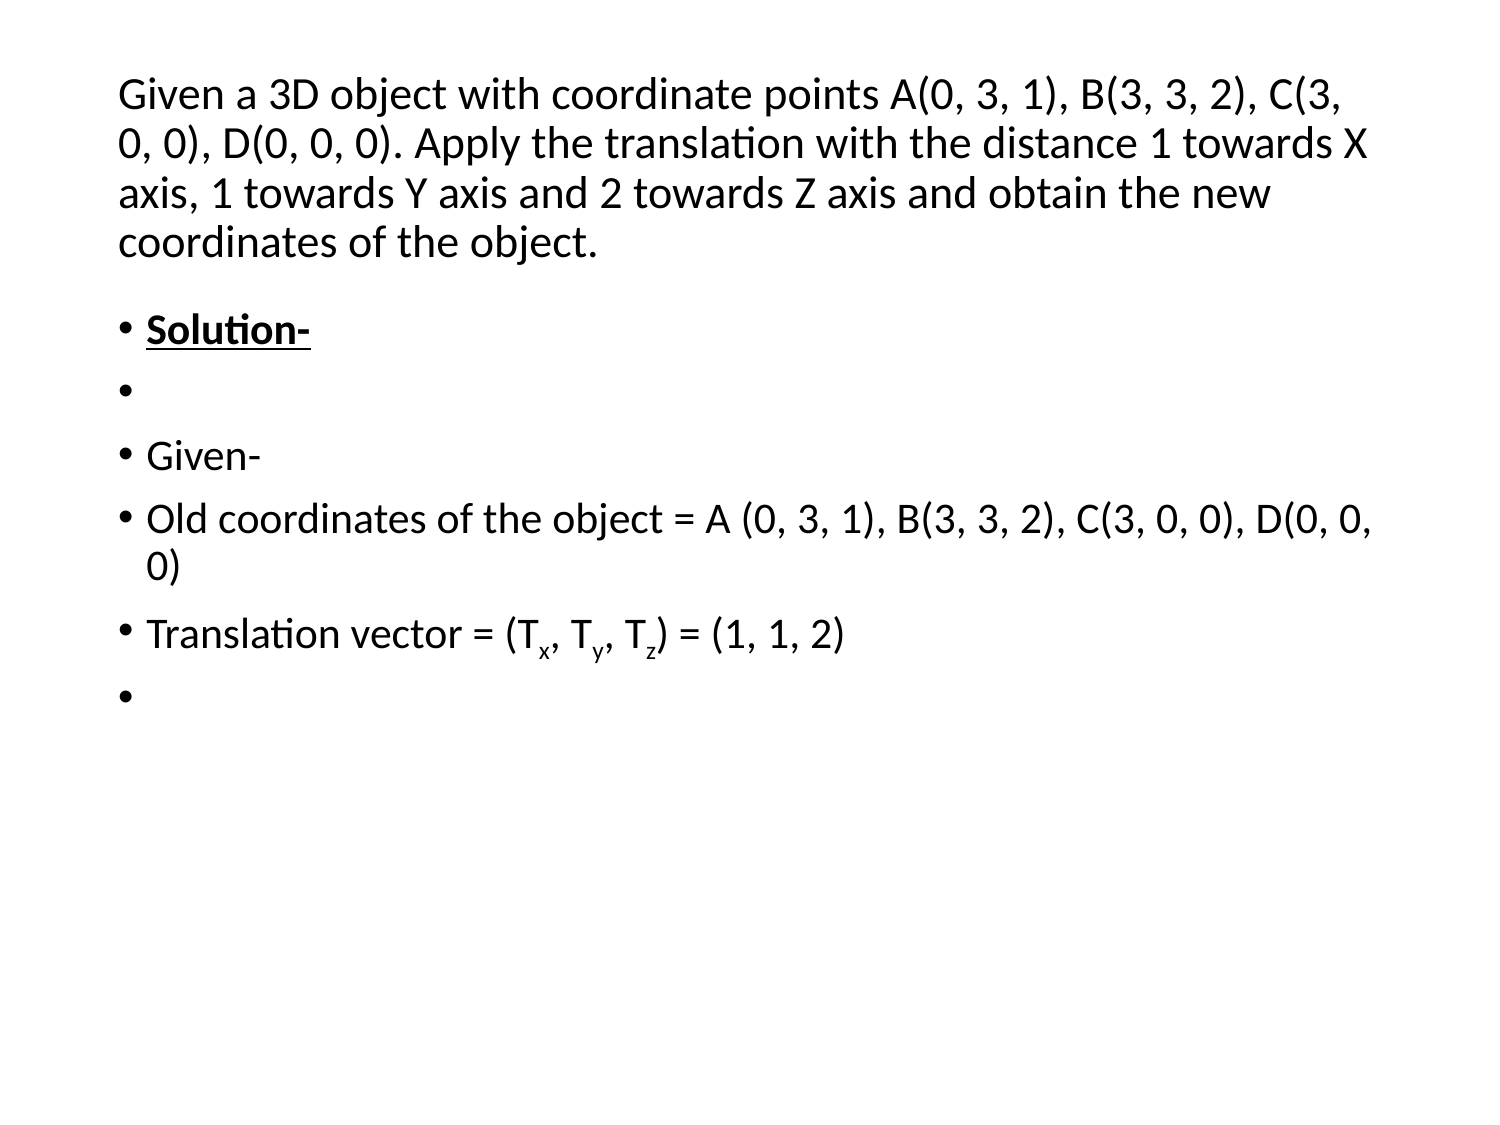

# Given a 3D object with coordinate points A(0, 3, 1), B(3, 3, 2), C(3, 0, 0), D(0, 0, 0). Apply the translation with the distance 1 towards X axis, 1 towards Y axis and 2 towards Z axis and obtain the new coordinates of the object.
Solution-

Given-
Old coordinates of the object = A (0, 3, 1), B(3, 3, 2), C(3, 0, 0), D(0, 0, 0)
Translation vector = (Tx, Ty, Tz) = (1, 1, 2)